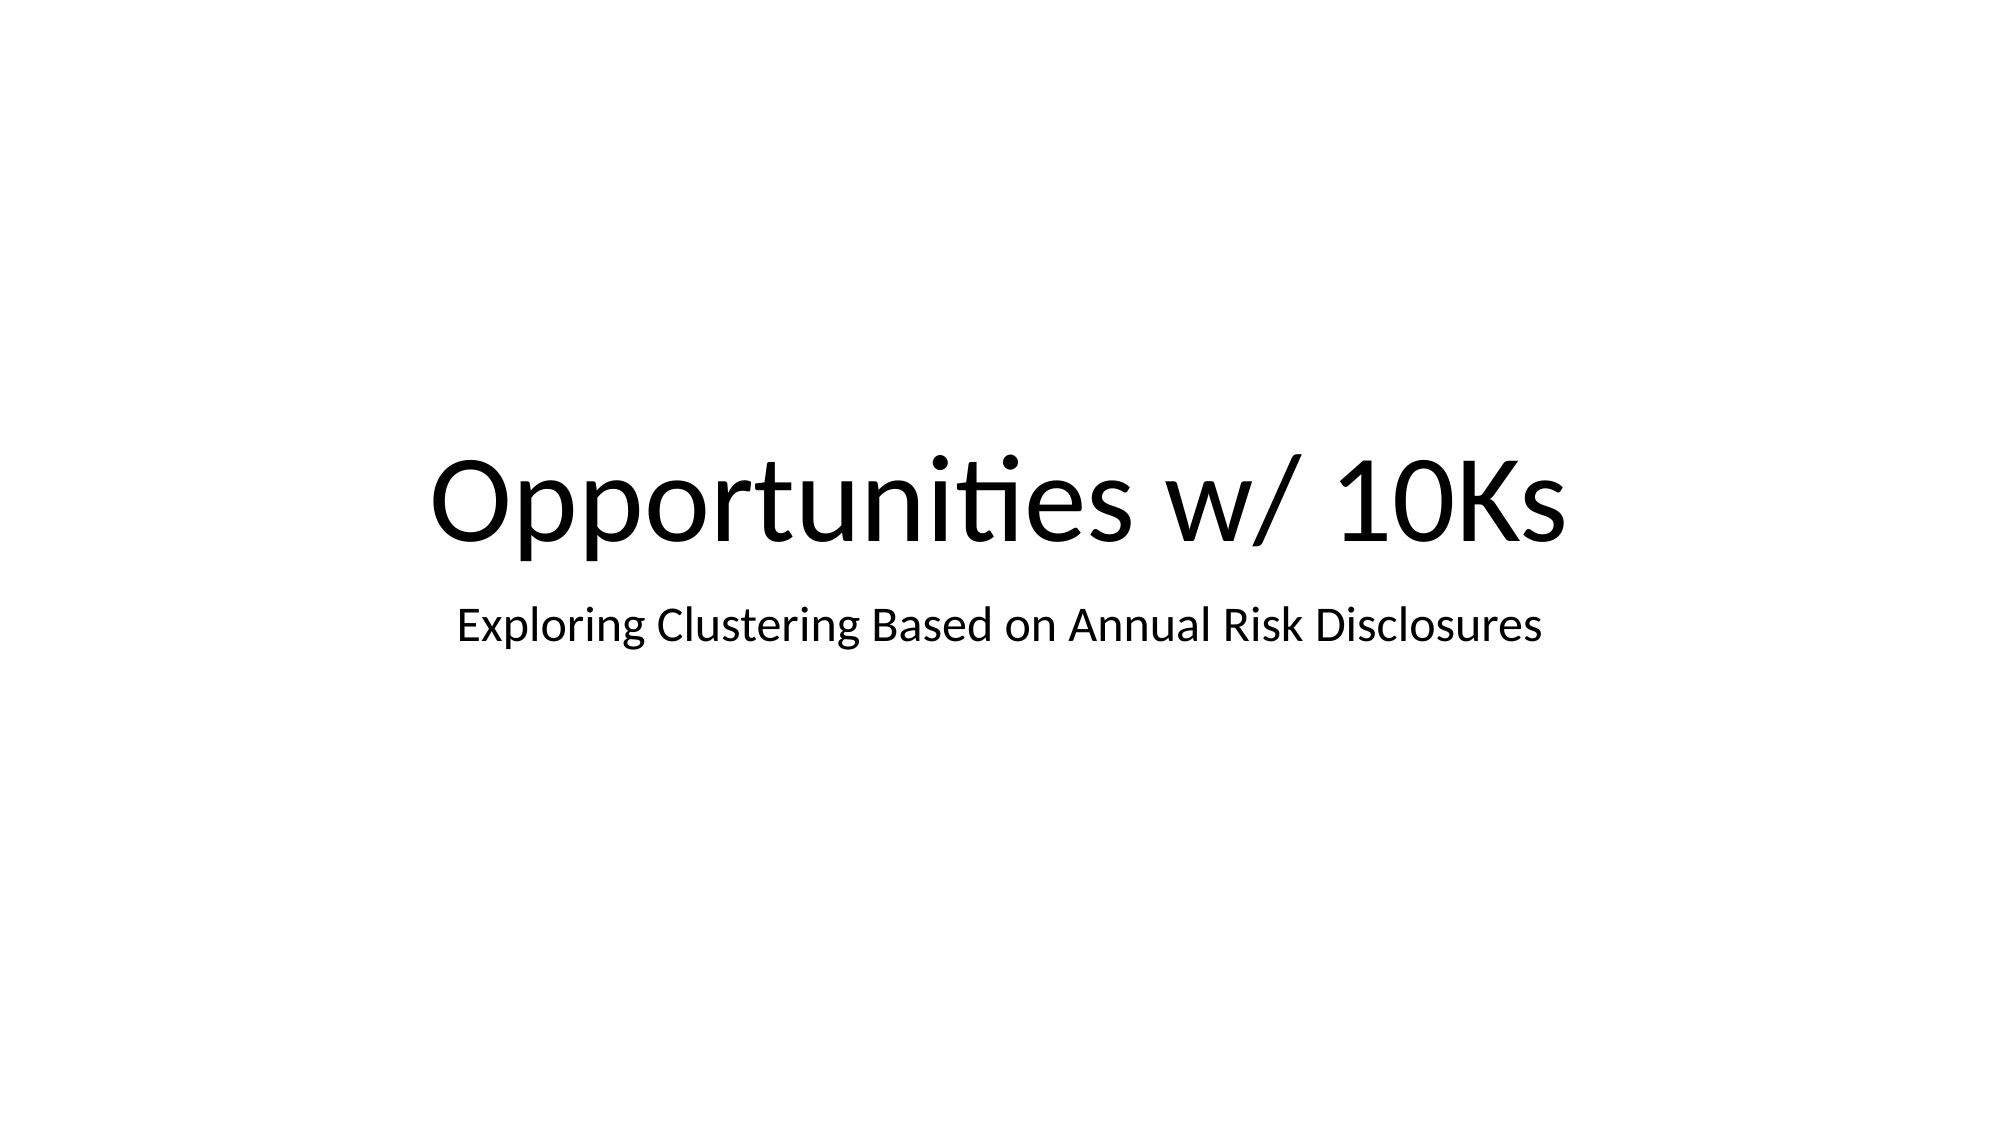

# Opportunities w/ 10Ks
Exploring Clustering Based on Annual Risk Disclosures